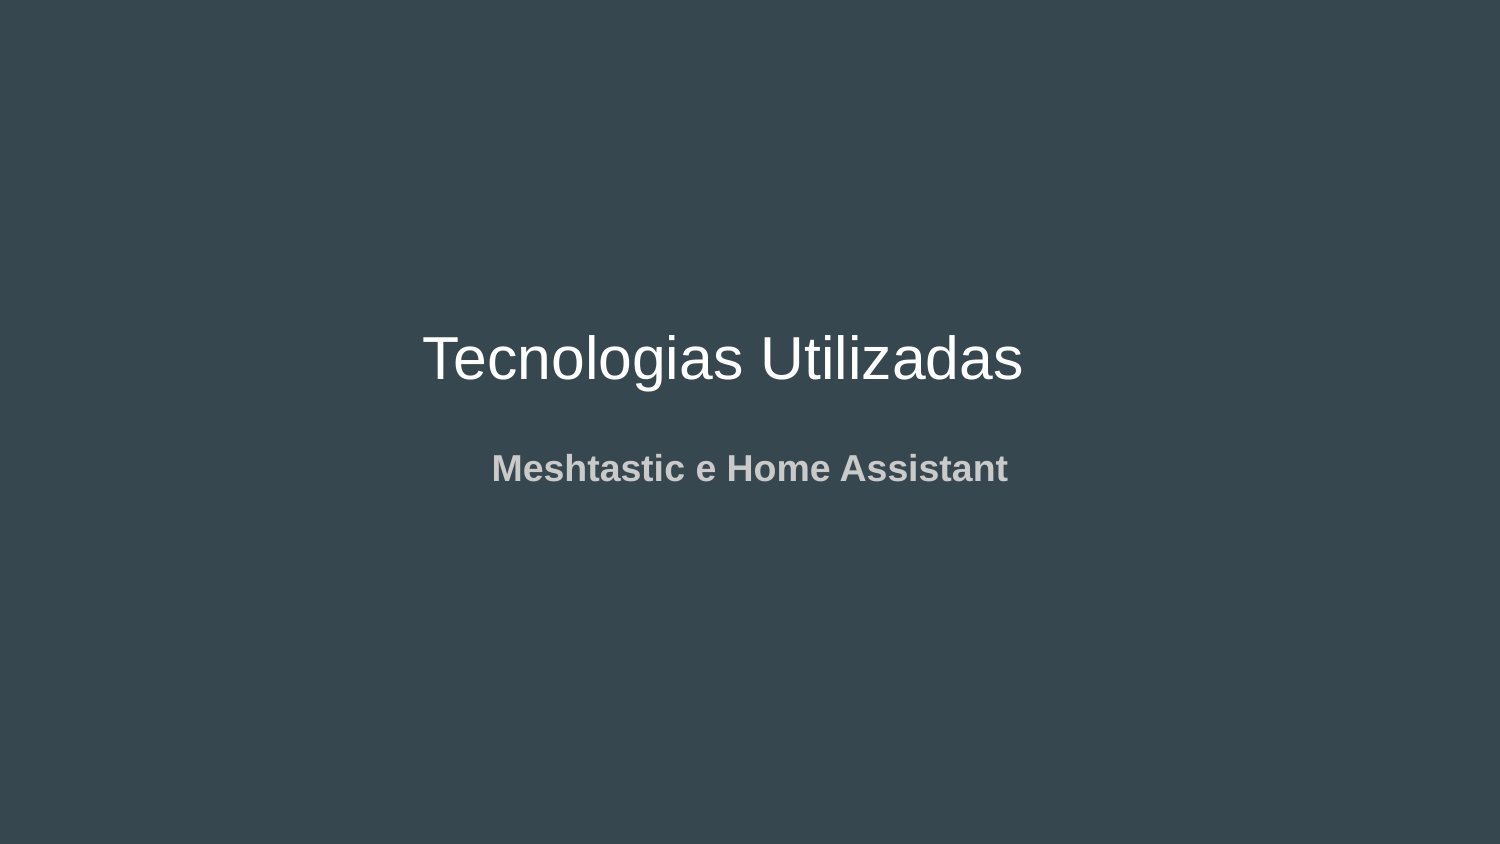

# Tecnologias Utilizadas
Meshtastic e Home Assistant